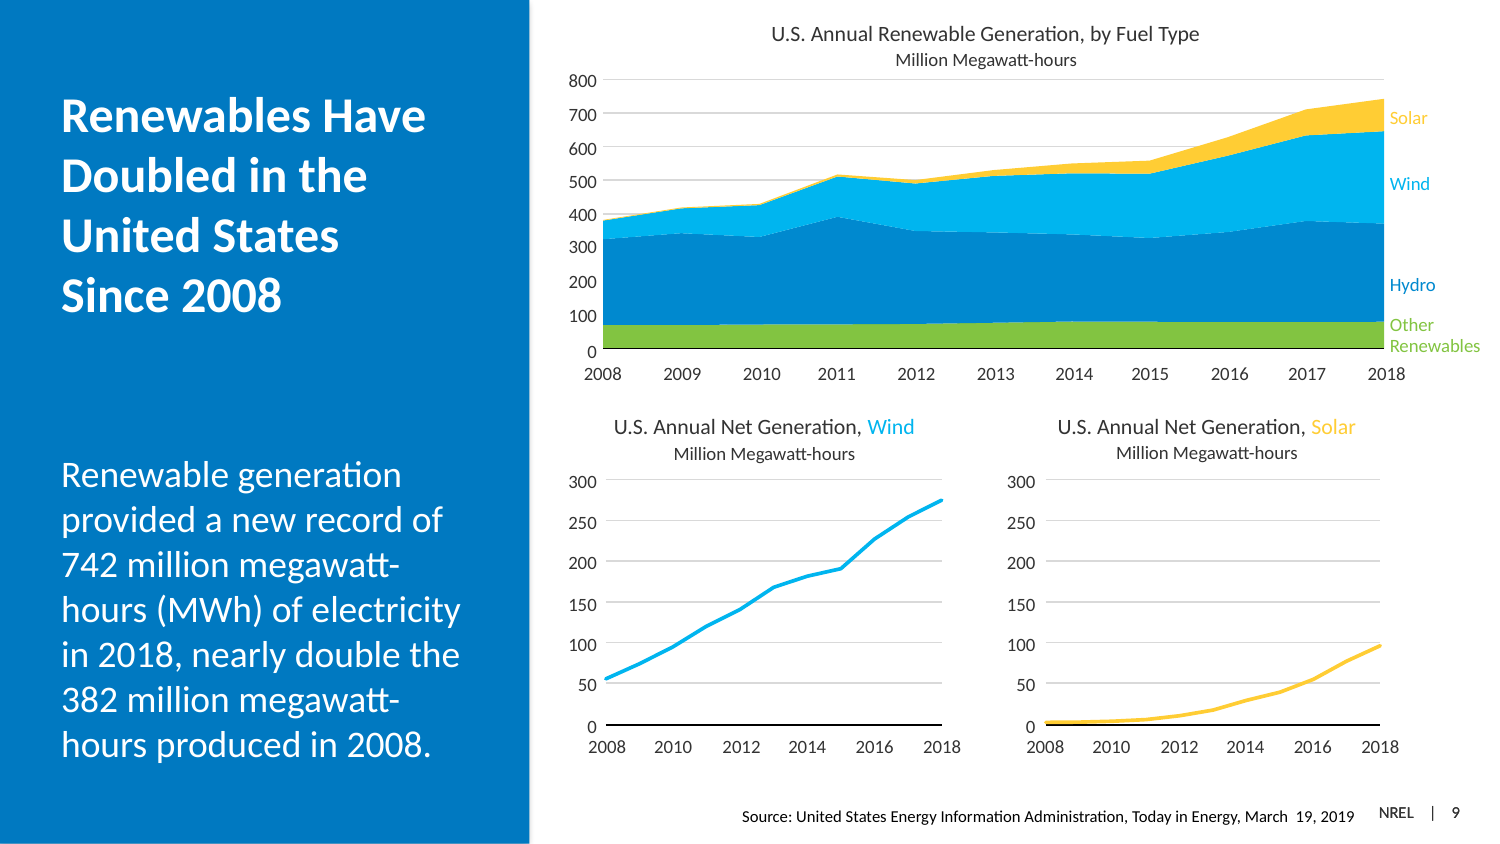

U.S. Annual Renewable Generation, by Fuel Type
Million Megawatt-hours
800

700

Solar
600

500
Wind
400

300
200
Hydro
100
Other Renewables

0

2018
2008
2009
2010
2011
2012
2013
2014
2015
2016
2017
Renewables Have Doubled in the United States
Since 2008
U.S. Annual Net Generation, Solar
Million Megawatt-hours
300

250
200
150
100

50
0

2008
2010
2012
2014
2016
2018
U.S. Annual Net Generation, Wind
Million Megawatt-hours
300

250
200
150
100
50
0

2008
2010
2012
2014
2016
2018
Renewable generation provided a new record of 742 million megawatt-hours (MWh) of electricity in 2018, nearly double the 382 million megawatt-hours produced in 2008.
Source: United States Energy Information Administration, Today in Energy, March  19, 2019